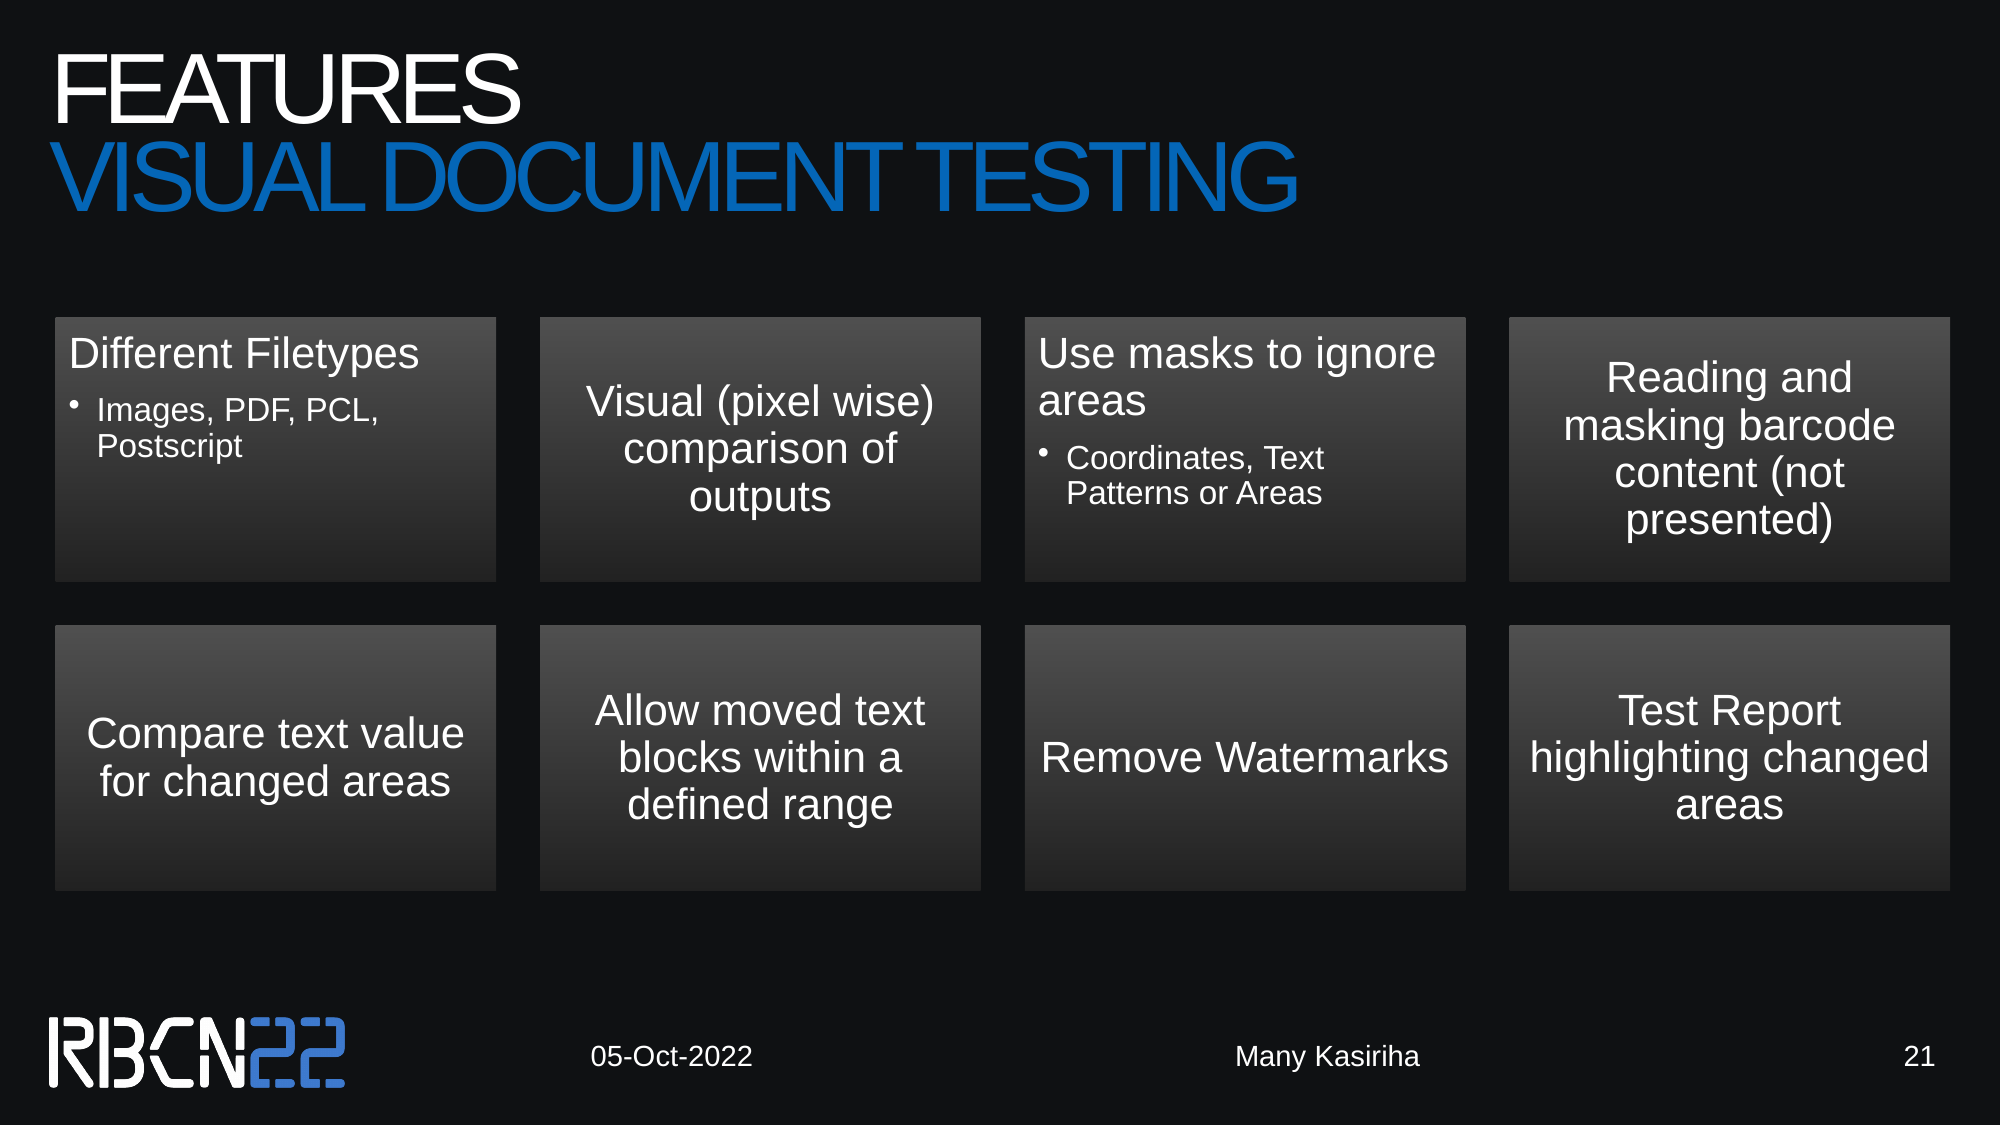

# Features
Visual Document Testing
Different Filetypes
Images, PDF, PCL, Postscript
Visual (pixel wise) comparison of outputs
Use masks to ignore areas
Coordinates, Text Patterns or Areas
Reading and masking barcode content (not presented)
Compare text value for changed areas
Allow moved text blocks within a defined range
Remove Watermarks
Test Report highlighting changed areas
05-Oct-2022
Many Kasiriha
21